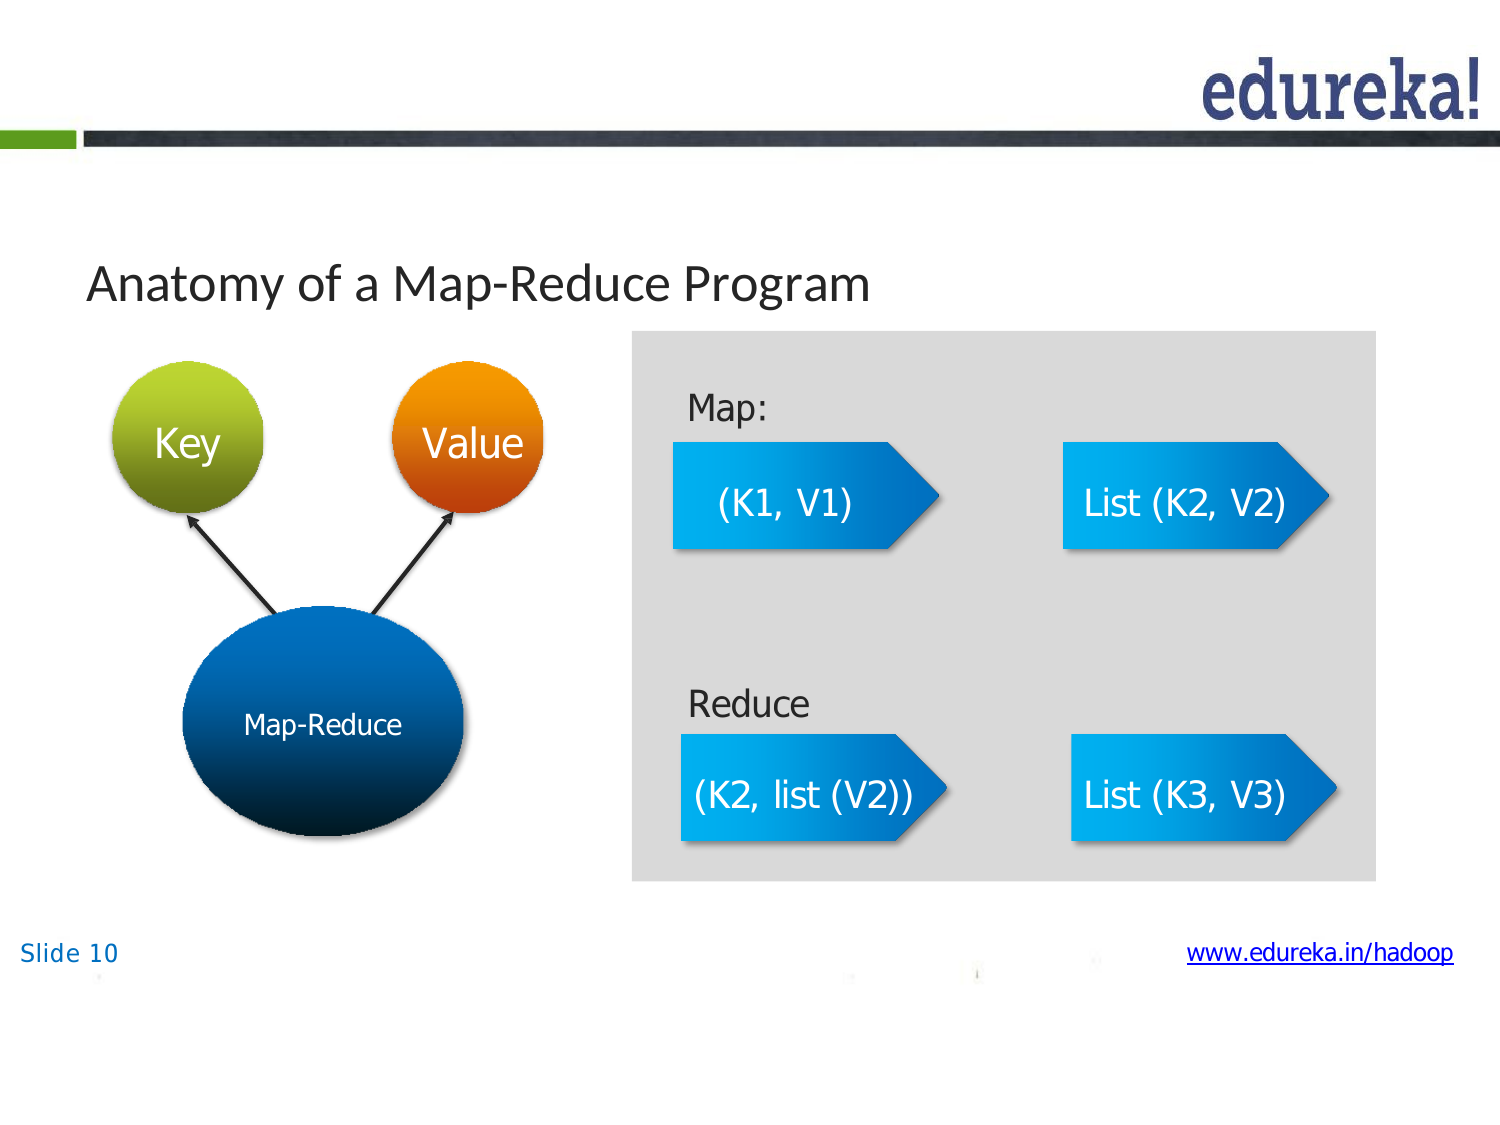

# Anatomy of a Map-Reduce Program

Map:
Key
Value

(K1, V1)
List (K2, V2)

Reduce:

Map-Reduce

(K2, list (V2))
List (K3, V3)
www.edureka.in/hadoop
Slide 10